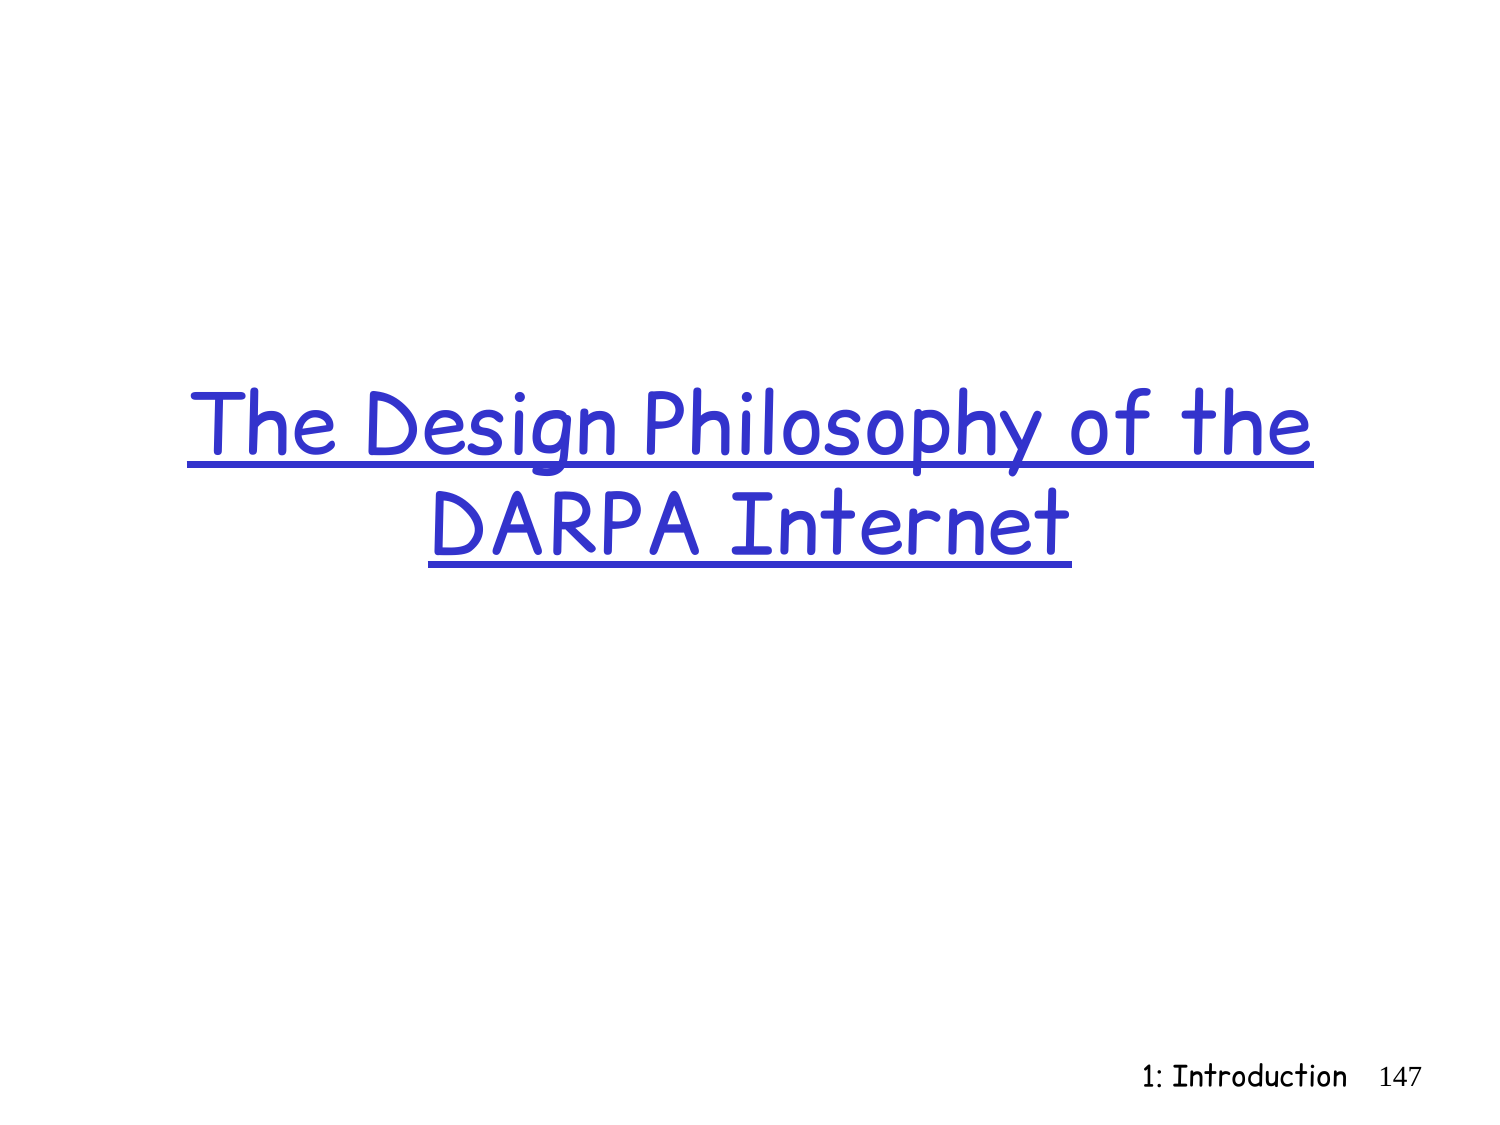

# The Design Philosophy of the DARPA Internet
1: Introduction
147